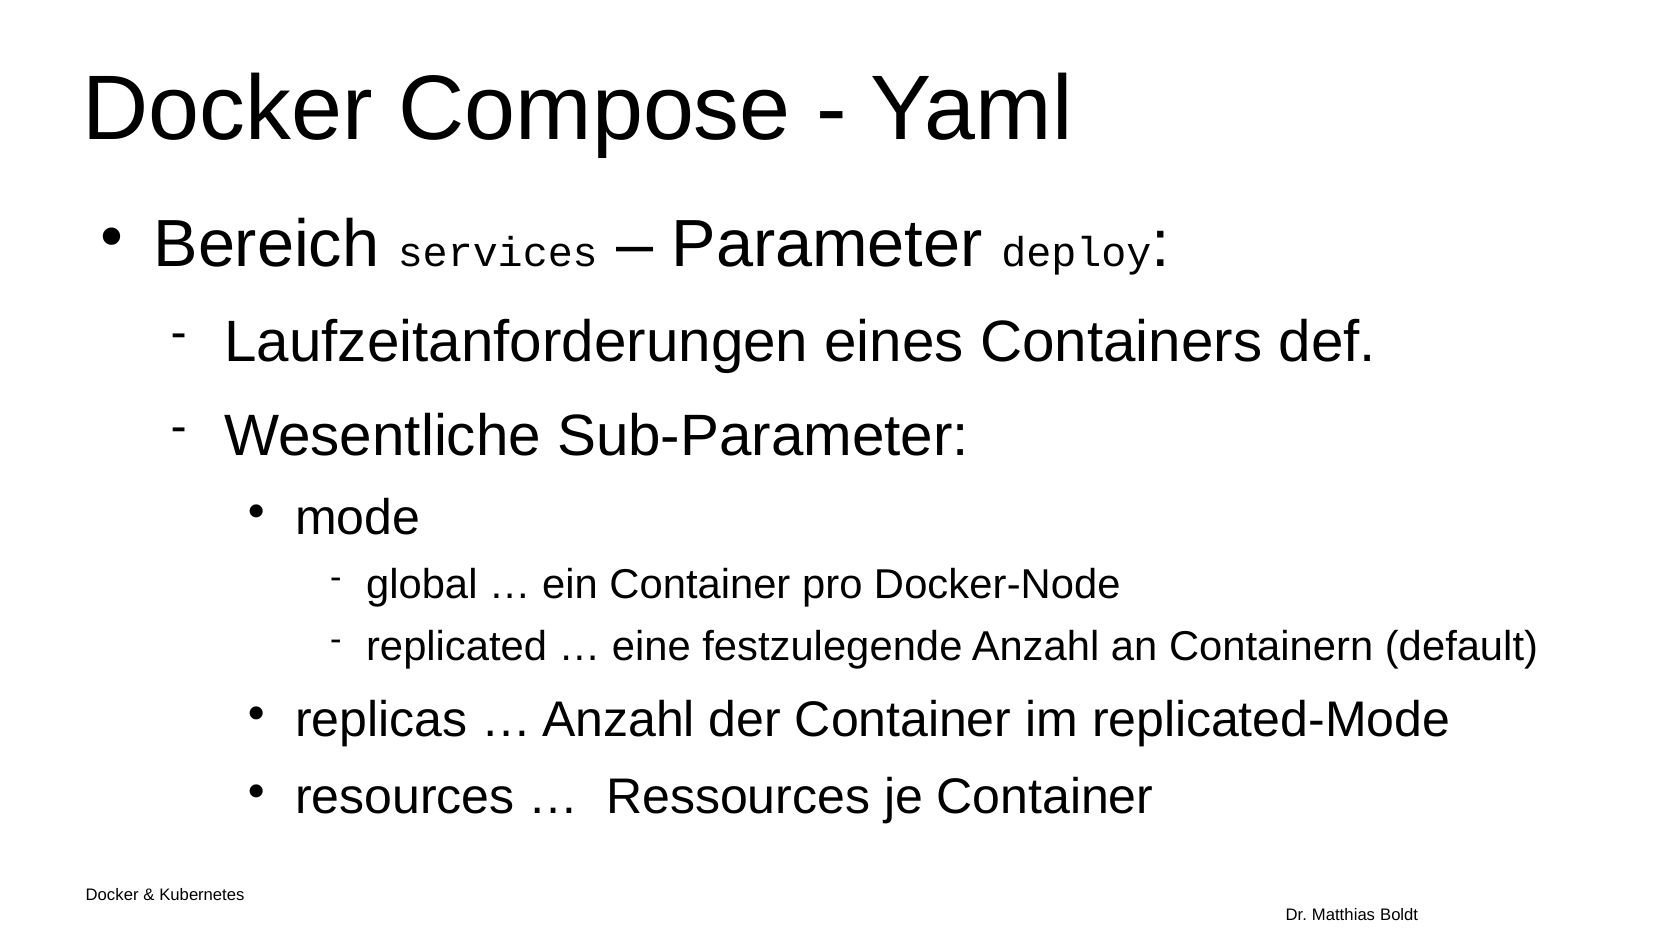

Docker Compose - Yaml
Bereich services – Parameter deploy:
Laufzeitanforderungen eines Containers def.
Wesentliche Sub-Parameter:
mode
global … ein Container pro Docker-Node
replicated … eine festzulegende Anzahl an Containern (default)
replicas … Anzahl der Container im replicated-Mode
resources …  Ressources je Container

Docker & Kubernetes																Dr. Matthias Boldt